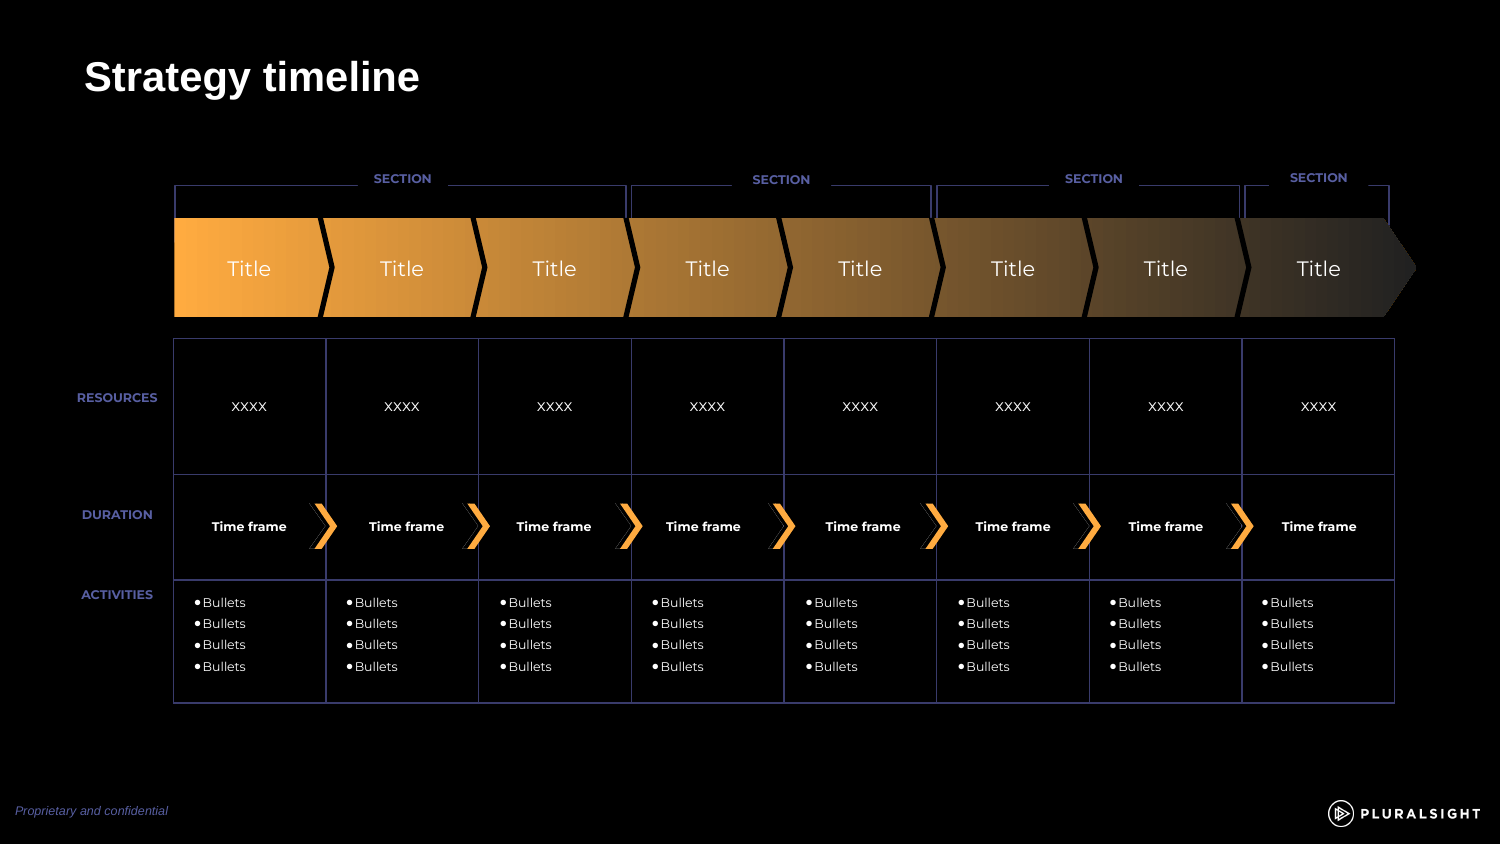

Strategy timeline
SECTION
SECTION
SECTION
SECTION

Title
Title
Title
Title
Title
Title
Title
Title
|  |  |  |  |  |  |  |  |
| --- | --- | --- | --- | --- | --- | --- | --- |
|  |  |  |  |  |  |  |  |
|  |  |  |  |  |  |  |  |
xxxx
xxxx
xxxx
xxxx
xxxx
xxxx
RESOURCES
xxxx
xxxx
Time frame
Time frame
Time frame
Time frame
Time frame
Time frame
Time frame
Time frame

DURATION
ACTIVITIES
Bullets
Bullets
Bullets
Bullets
Bullets
Bullets
Bullets
Bullets
Bullets
Bullets
Bullets
Bullets
Bullets
Bullets
Bullets
Bullets
Bullets
Bullets
Bullets
Bullets
Bullets
Bullets
Bullets
Bullets
Bullets
Bullets
Bullets
Bullets
Bullets
Bullets
Bullets
Bullets